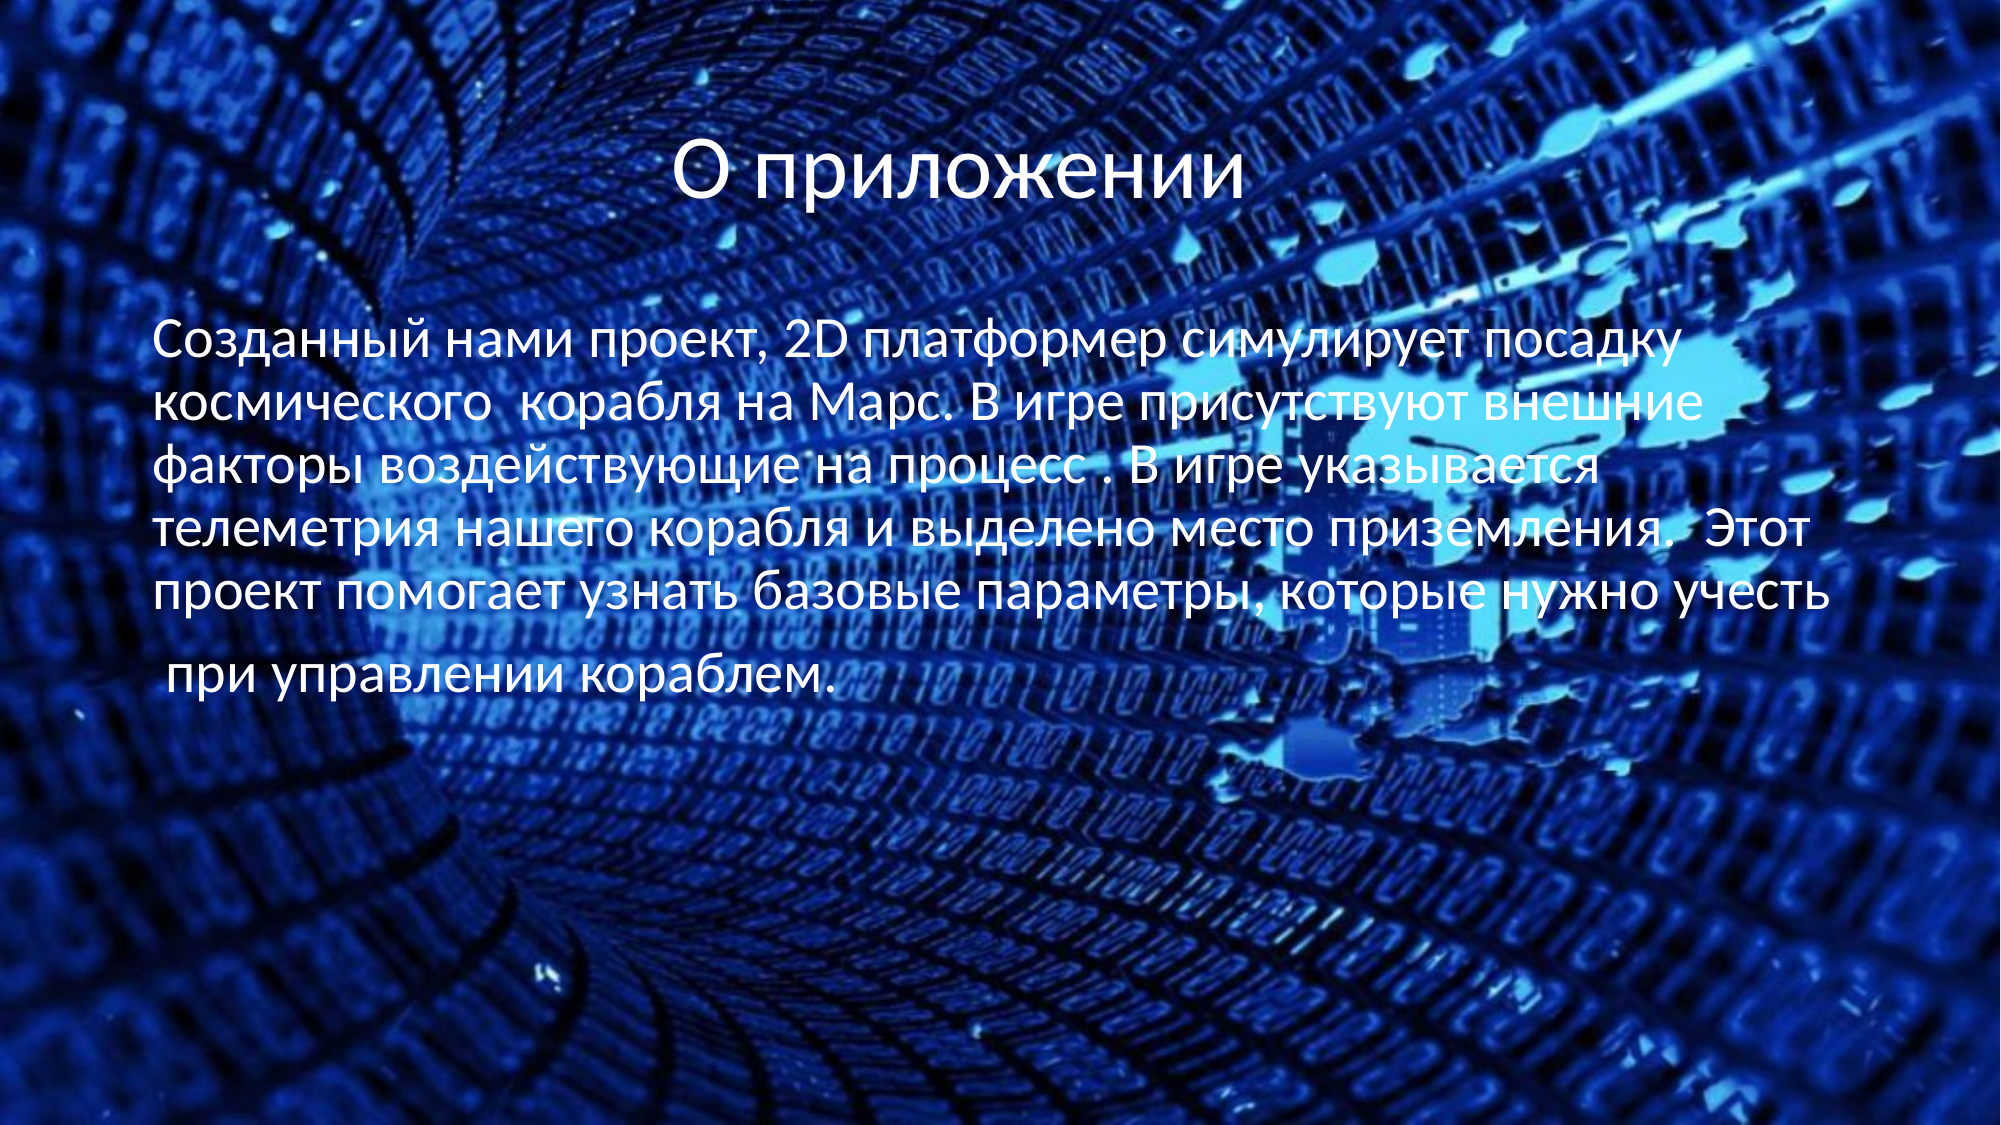

# О приложении
Созданный нами проект, 2D платформер симулирует посадку космического  корабля на Марс. В игре присутствуют внешние факторы воздействующие на процесс . В игре указывается телеметрия нашего корабля и выделено место приземления.  Этот проект помогает узнать базовые параметры, которые нужно учесть
 при управлении кораблем.